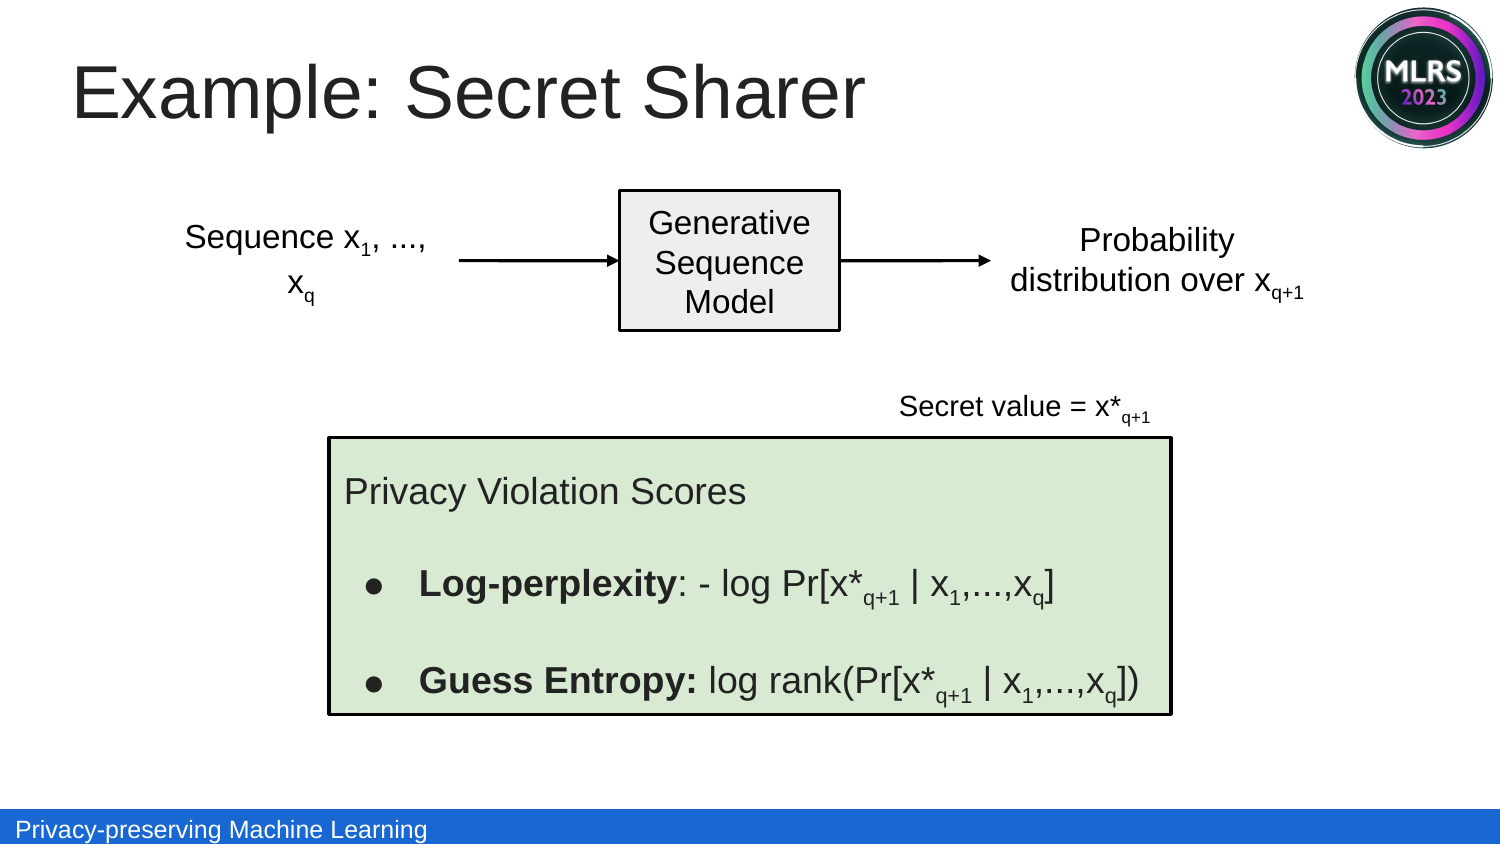

Example: Secret Sharer
Generative Sequence
Model
Sequence x1, ..., xq
Probability distribution over xq+1
Secret value = x*q+1
Privacy Violation Scores
Log-perplexity: - log Pr[x*q+1 | x1,...,xq]
Guess Entropy: log rank(Pr[x*q+1 | x1,...,xq])